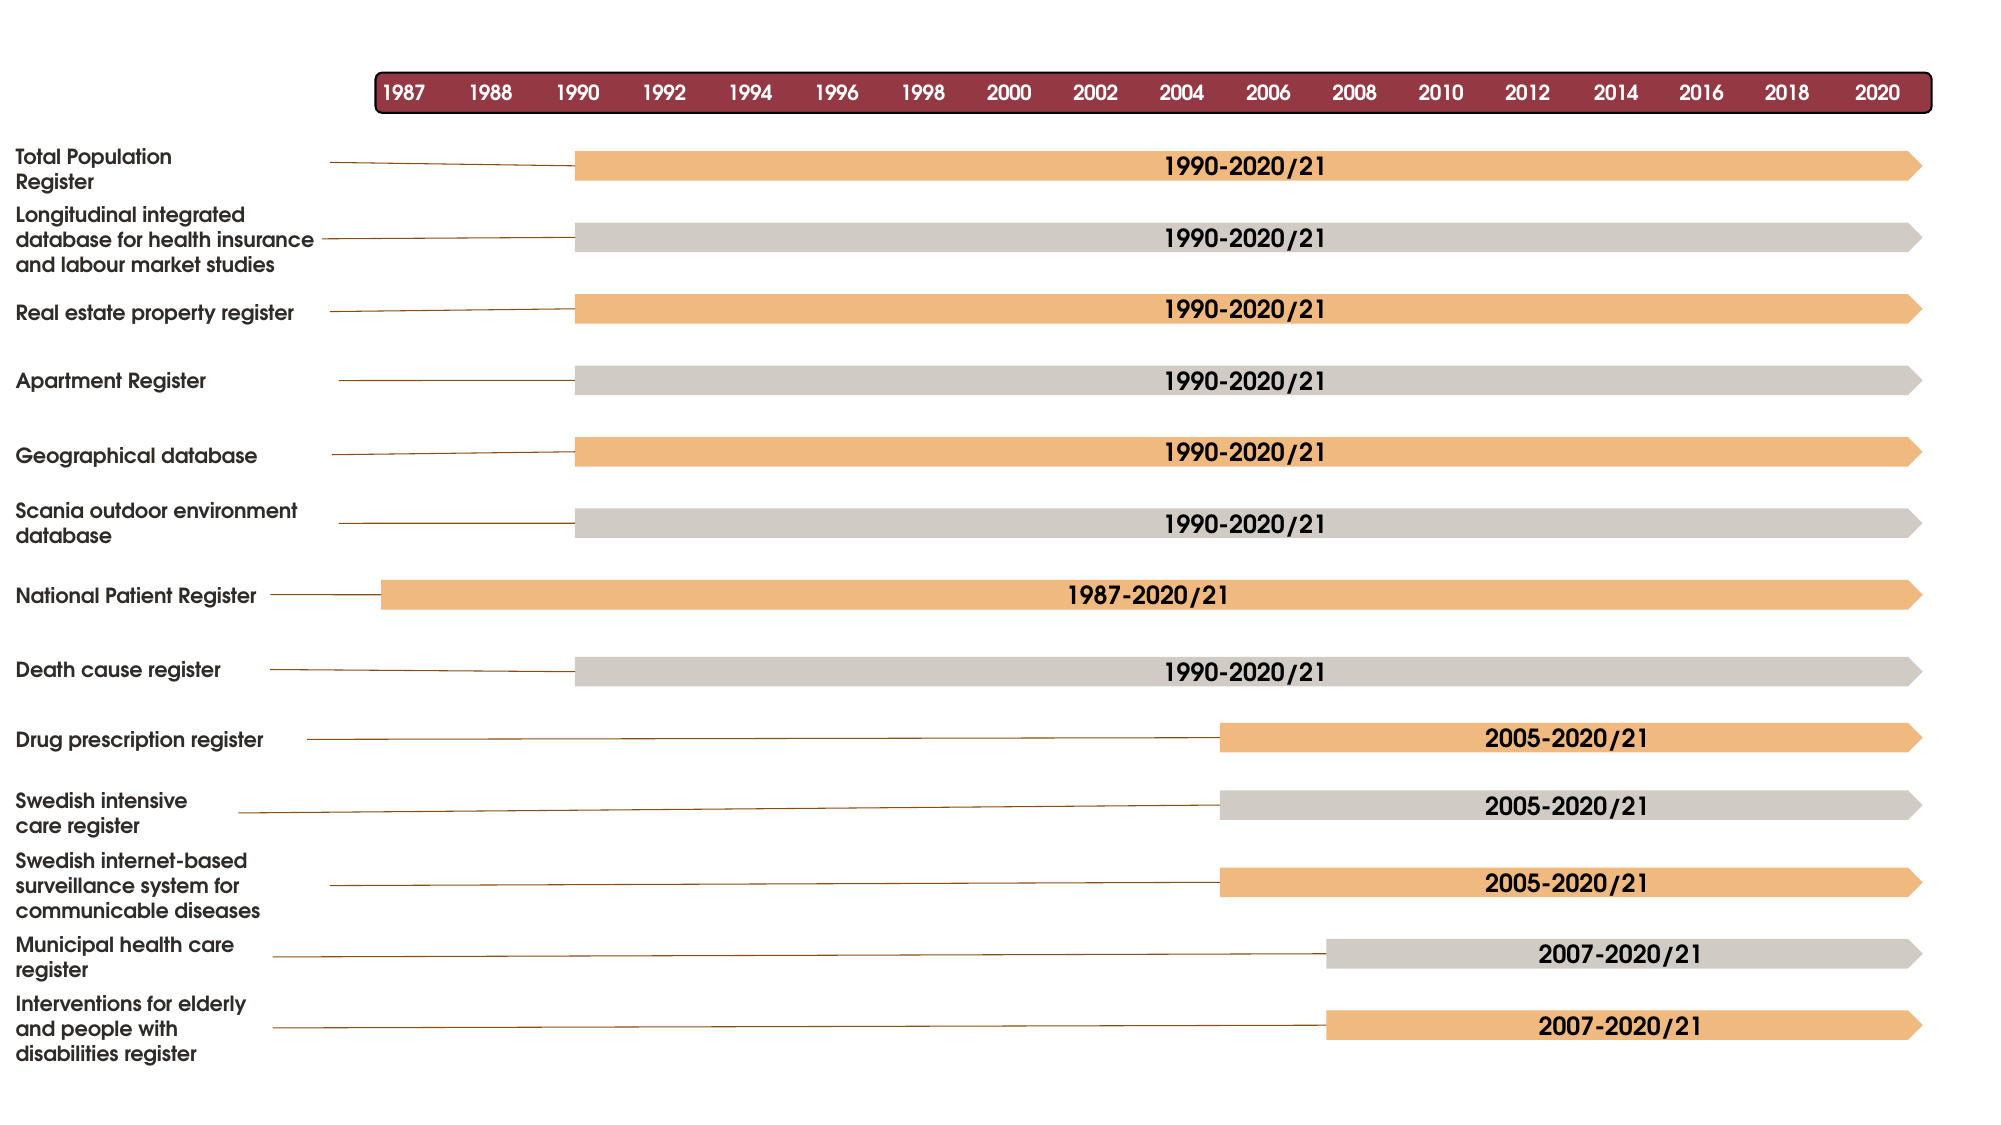

1987
1988
1990
1992
1994
1996
1998
2000
2002
2004
2006
2008
2010
2012
2014
2016
2018
2020
Total Population Register
1990-2020/21
Longitudinal integrated database for health insurance and labour market studies

1990-2020/21

1990-2020/21
Real estate property register

1990-2020/21
Apartment Register

1990-2020/21
Geographical database

Scania outdoor environment database
1990-2020/21

1987-2020/21
National Patient Register

Death cause register
1990-2020/21

11/10/2022
8/15/2022
2005-2020/21
Drug prescription register
Swedish intensive care register
2005-2020/21
Today

Swedish internet-based surveillance system for communicable diseases
2005-2020/21
Municipal health care register
2007-2020/21
Interventions for elderly and people with disabilities register
2007-2020/21